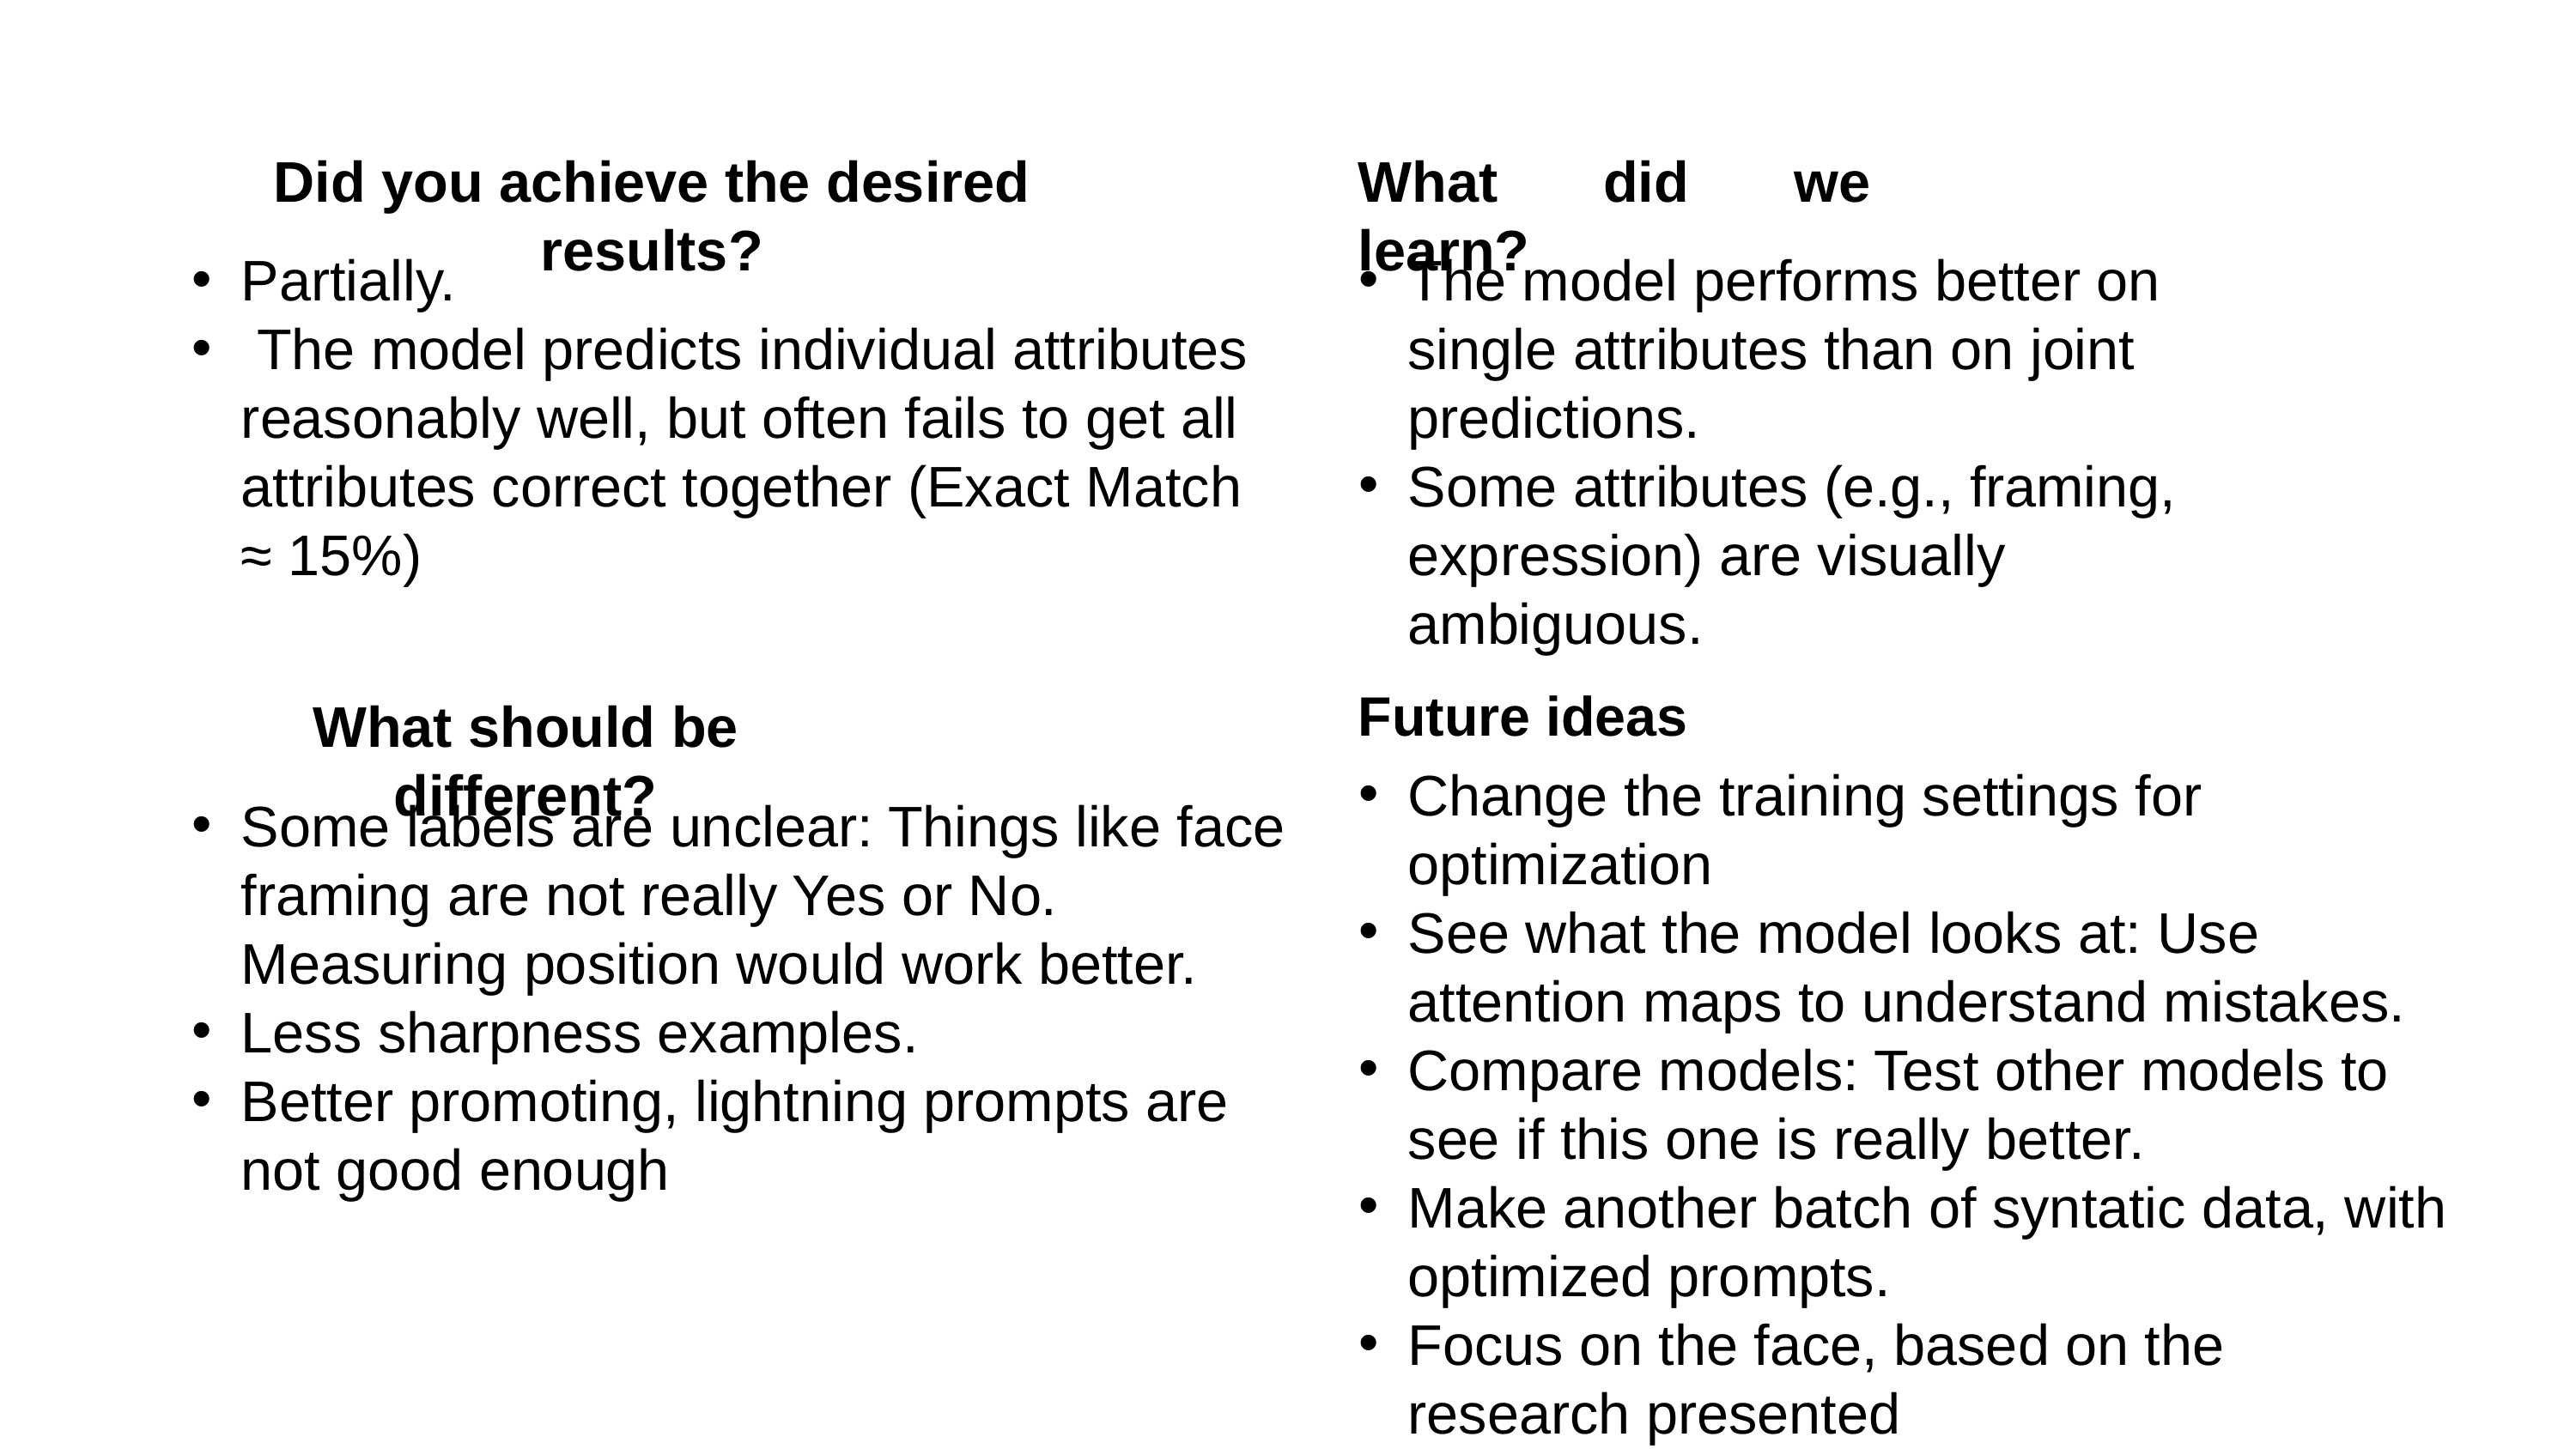

Did you achieve the desired results?
What did we learn?
Partially.
 The model predicts individual attributes reasonably well, but often fails to get all attributes correct together (Exact Match ≈ 15%)
The model performs better on single attributes than on joint predictions.
Some attributes (e.g., framing, expression) are visually ambiguous.

Future ideas
What should be different?
Change the training settings for optimization
See what the model looks at: Use attention maps to understand mistakes.
Compare models: Test other models to see if this one is really better.
Make another batch of syntatic data, with optimized prompts.
Focus on the face, based on the research presented

Some labels are unclear: Things like face framing are not really Yes or No. Measuring position would work better.
Less sharpness examples.
Better promoting, lightning prompts are not good enough